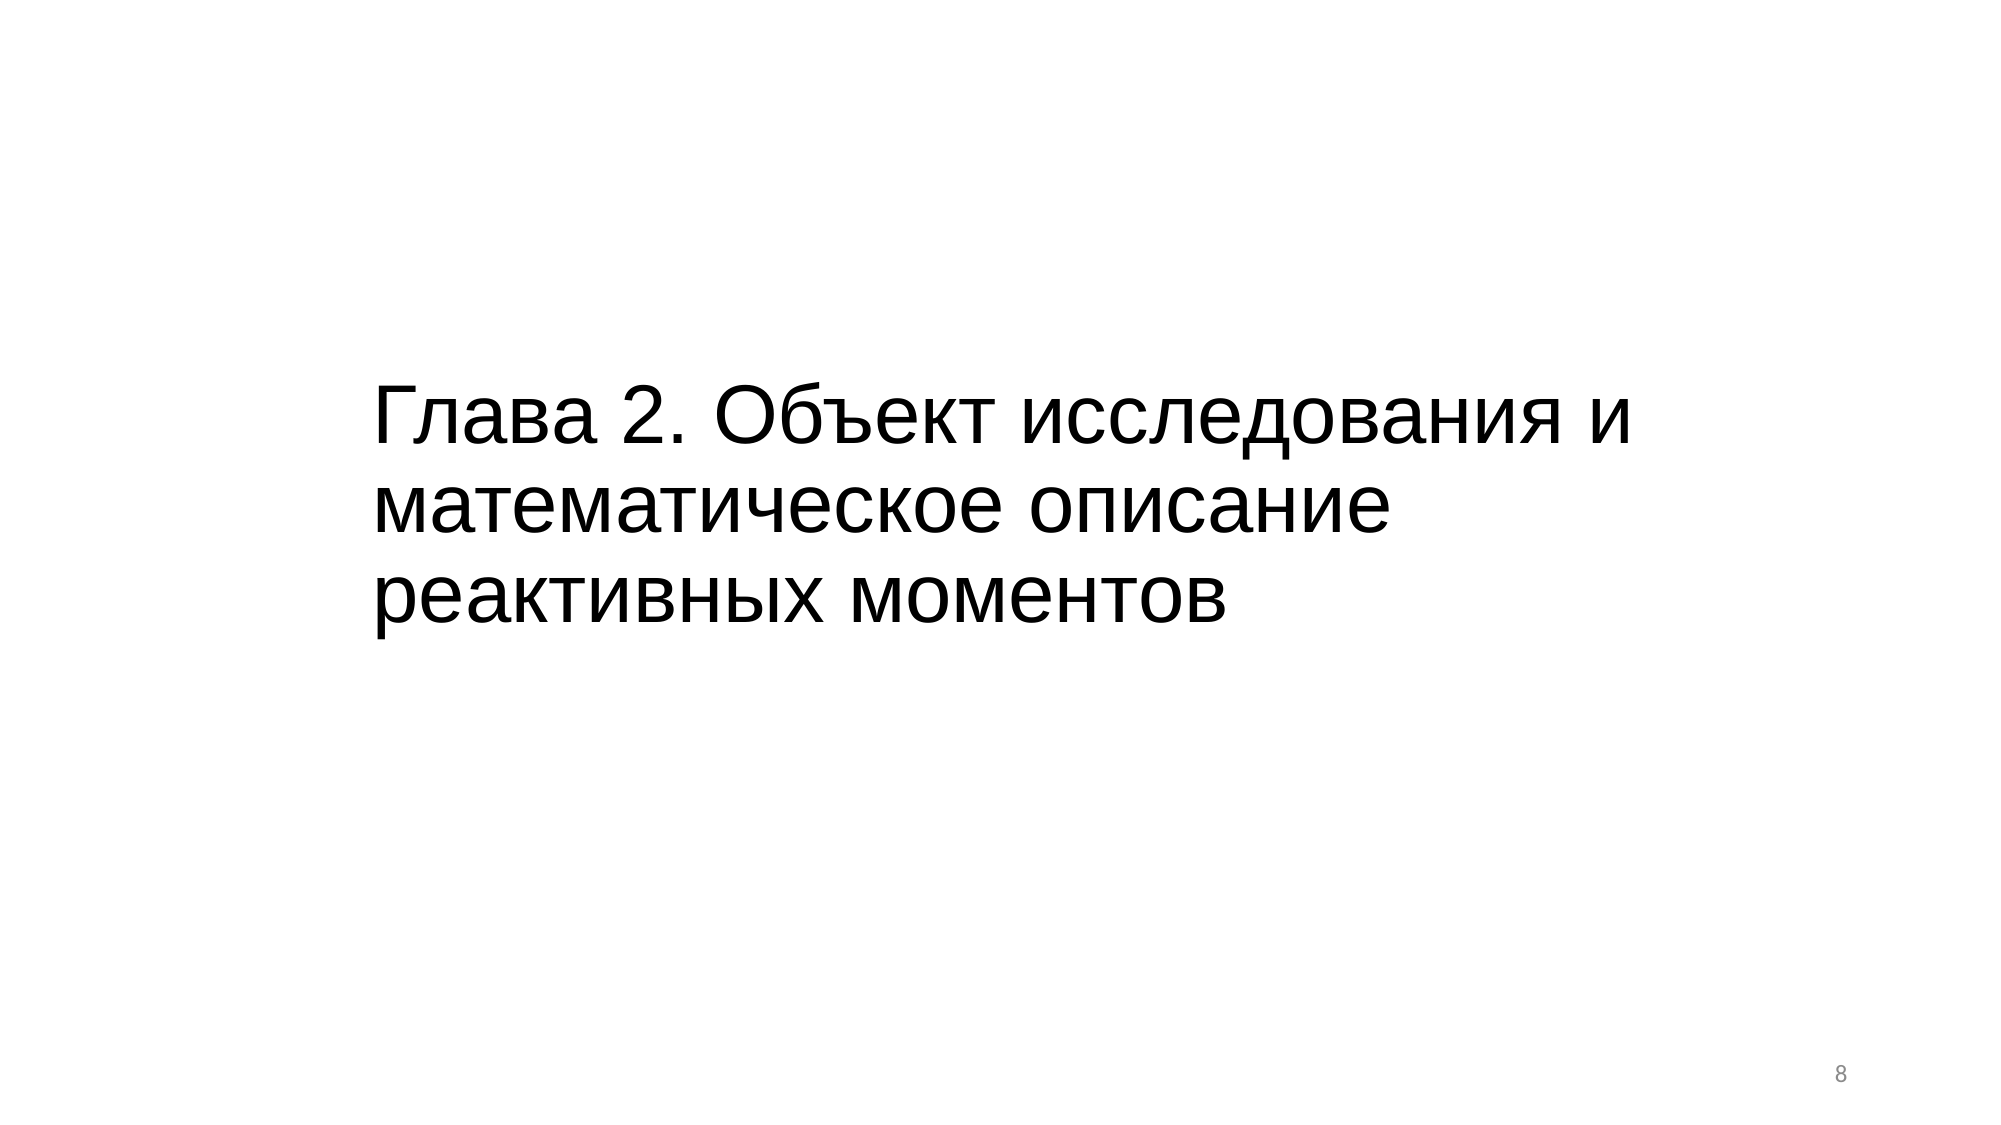

Глава 2. Объект исследования и математическое описание реактивных моментов
8